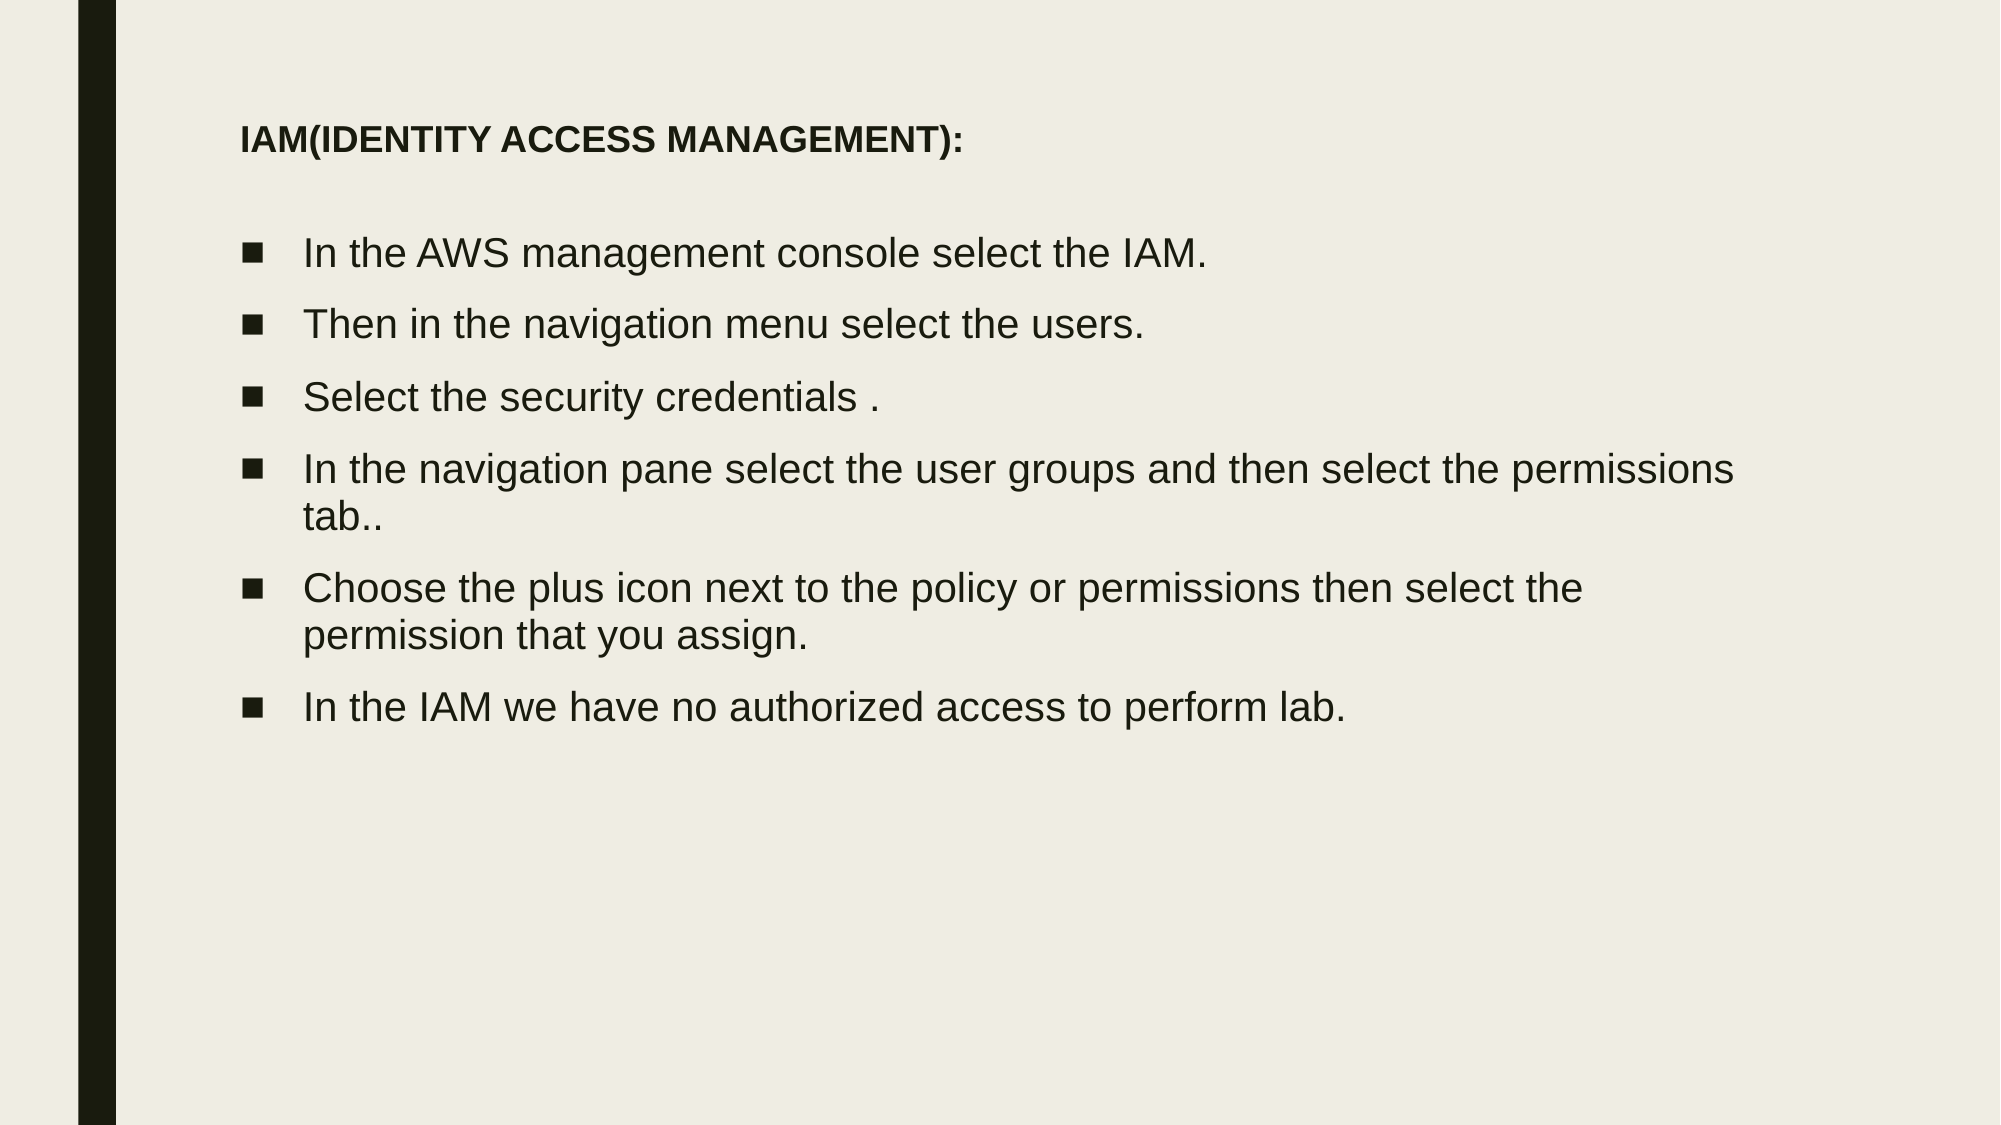

# IAM(IDENTITY ACCESS MANAGEMENT):
In the AWS management console select the IAM.
Then in the navigation menu select the users.
Select the security credentials .
In the navigation pane select the user groups and then select the permissions tab..
Choose the plus icon next to the policy or permissions then select the permission that you assign.
In the IAM we have no authorized access to perform lab.